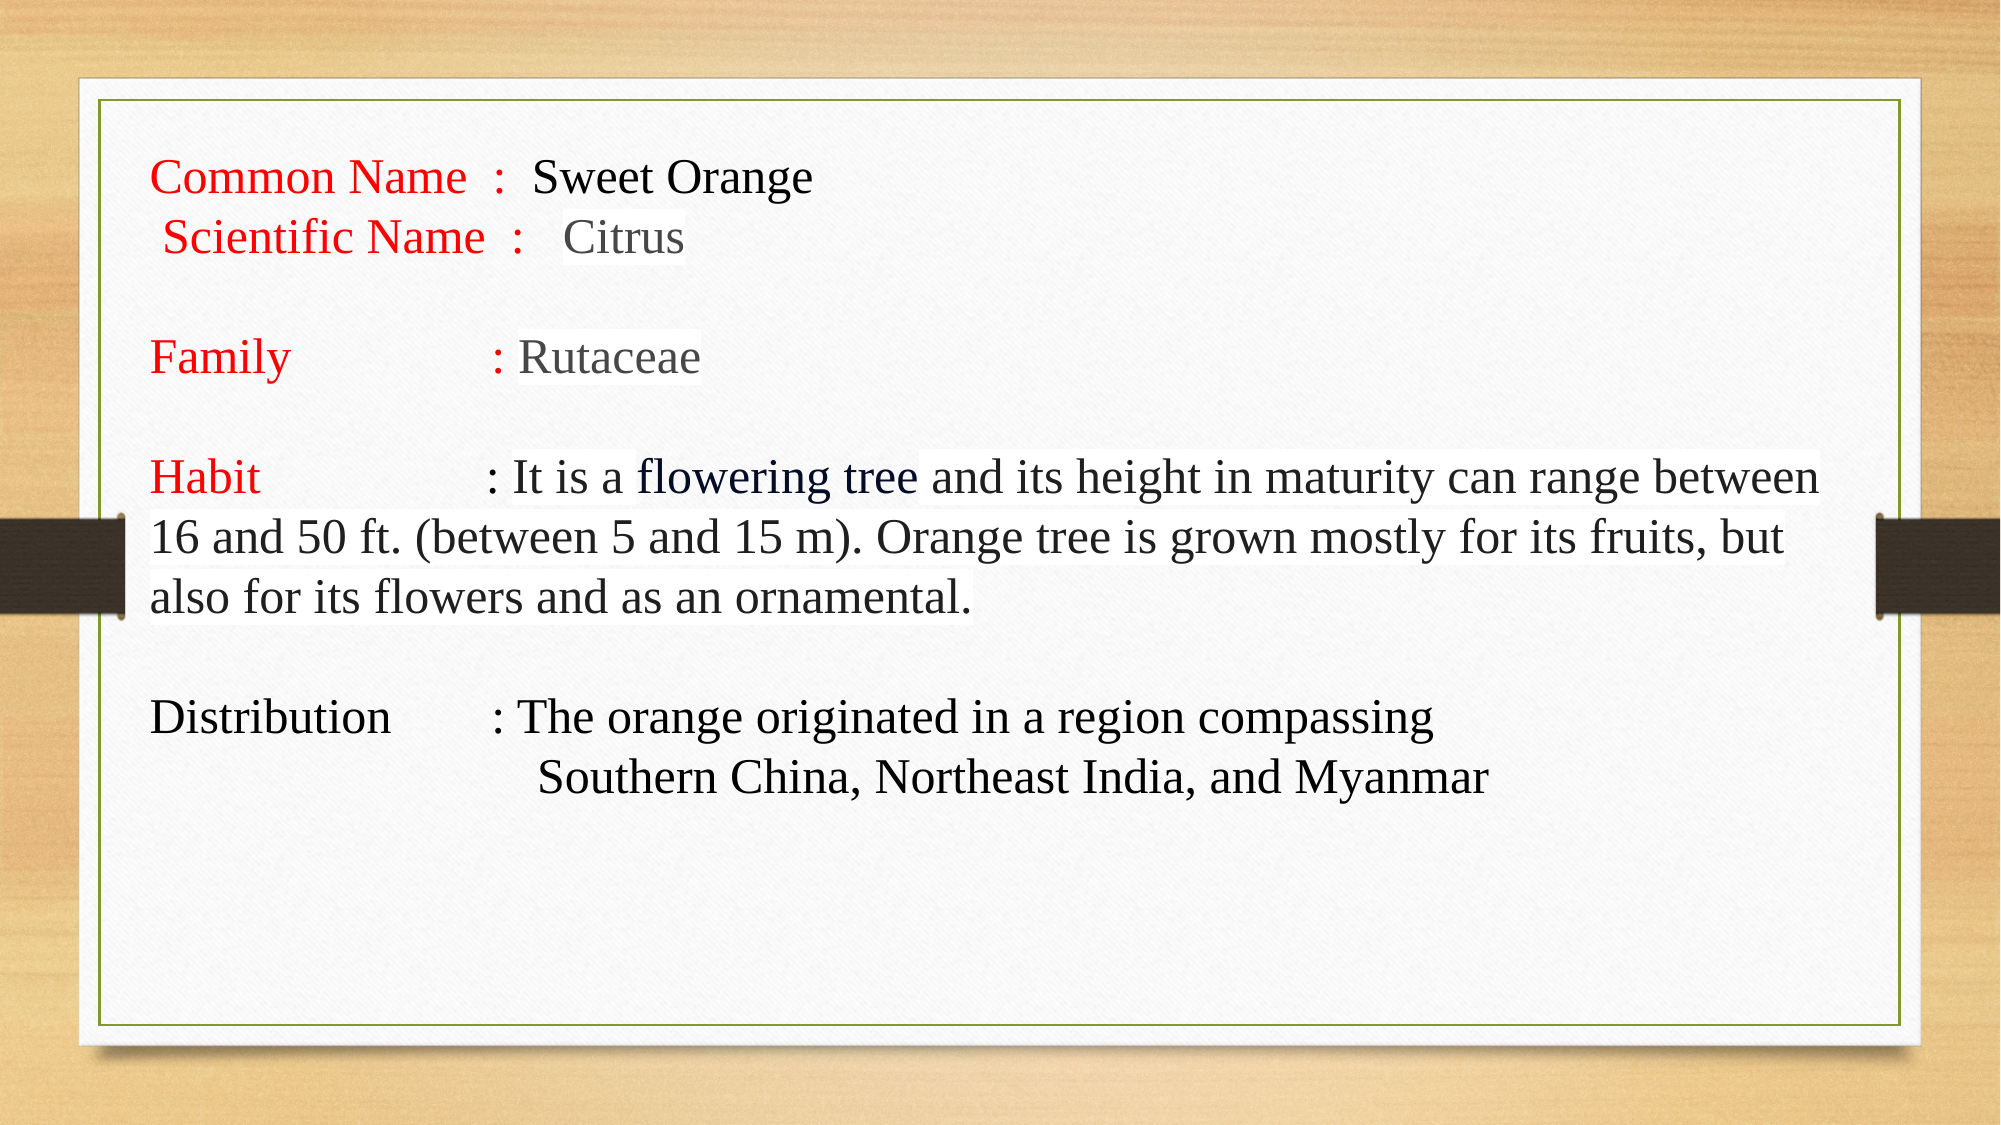

Common Name  :  Sweet Orange
 Scientific Name  :   Citrus

Family                : Rutaceae

Habit                  : It is a flowering tree and its height in maturity can range between 16 and 50 ft. (between 5 and 15 m). Orange tree is grown mostly for its fruits, but also for its flowers and as an ornamental.

Distribution        : The orange originated in a region compassing
                               Southern China, Northeast India, and Myanmar